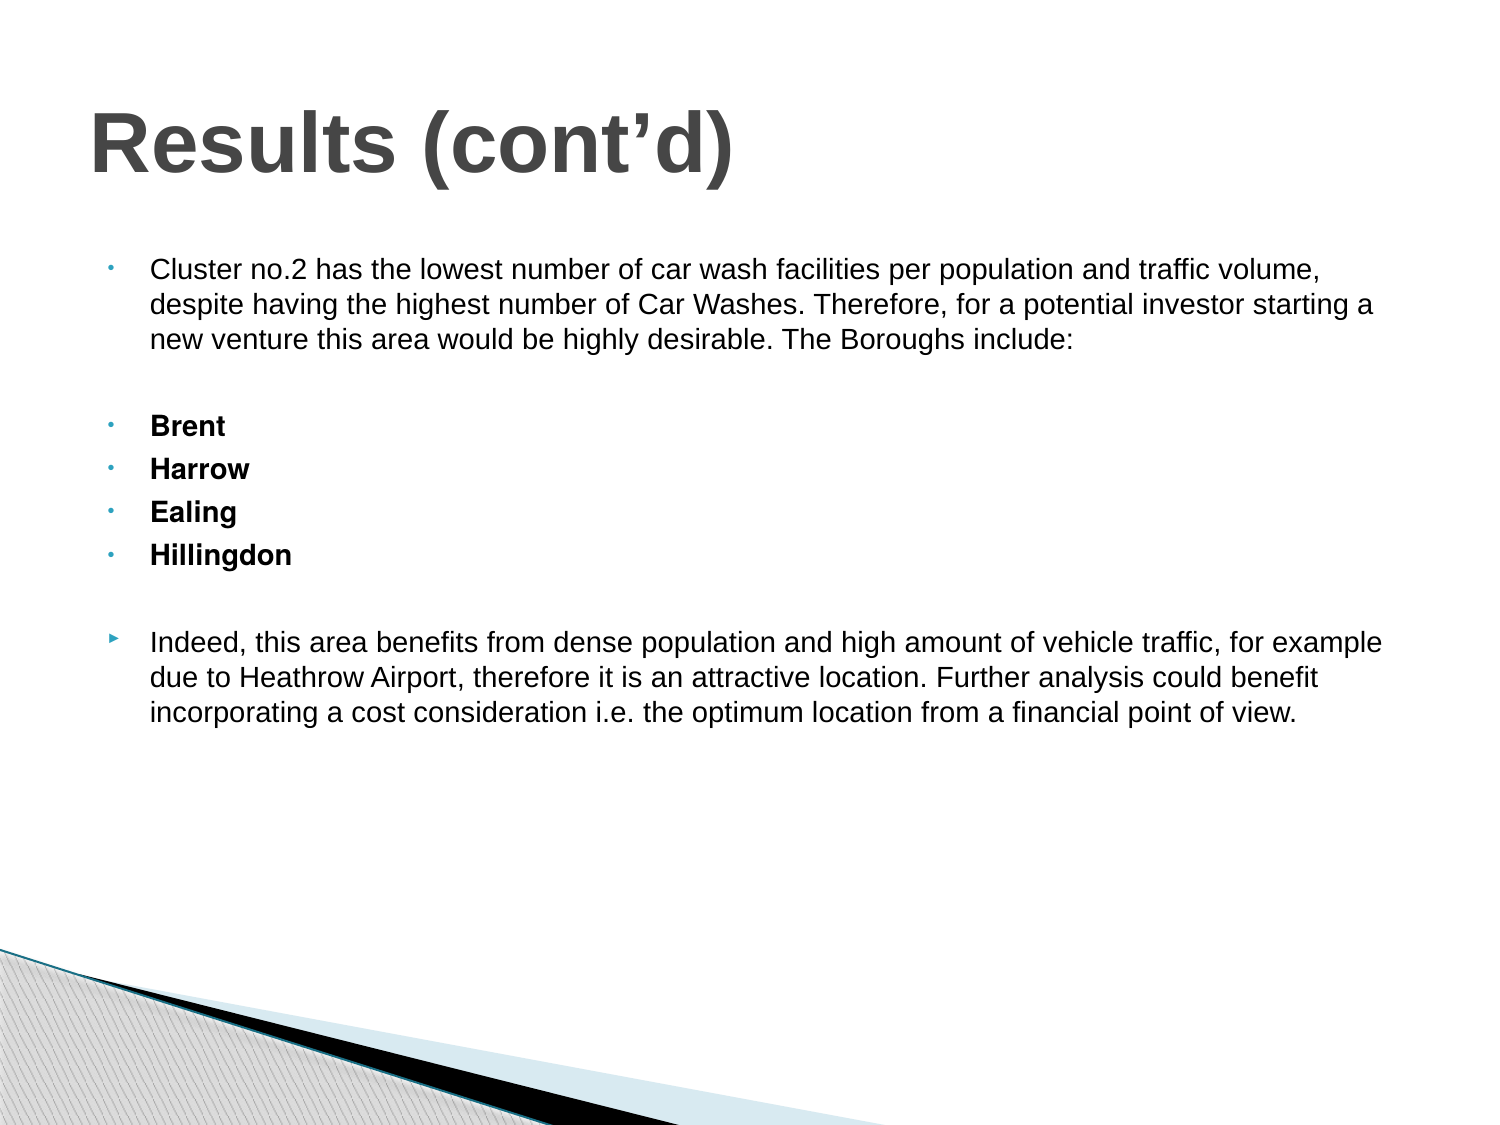

# Results (cont’d)
Cluster no.2 has the lowest number of car wash facilities per population and traffic volume, despite having the highest number of Car Washes. Therefore, for a potential investor starting a new venture this area would be highly desirable. The Boroughs include:

Brent
Harrow
Ealing
Hillingdon

Indeed, this area benefits from dense population and high amount of vehicle traffic, for example due to Heathrow Airport, therefore it is an attractive location. Further analysis could benefit incorporating a cost consideration i.e. the optimum location from a financial point of view.